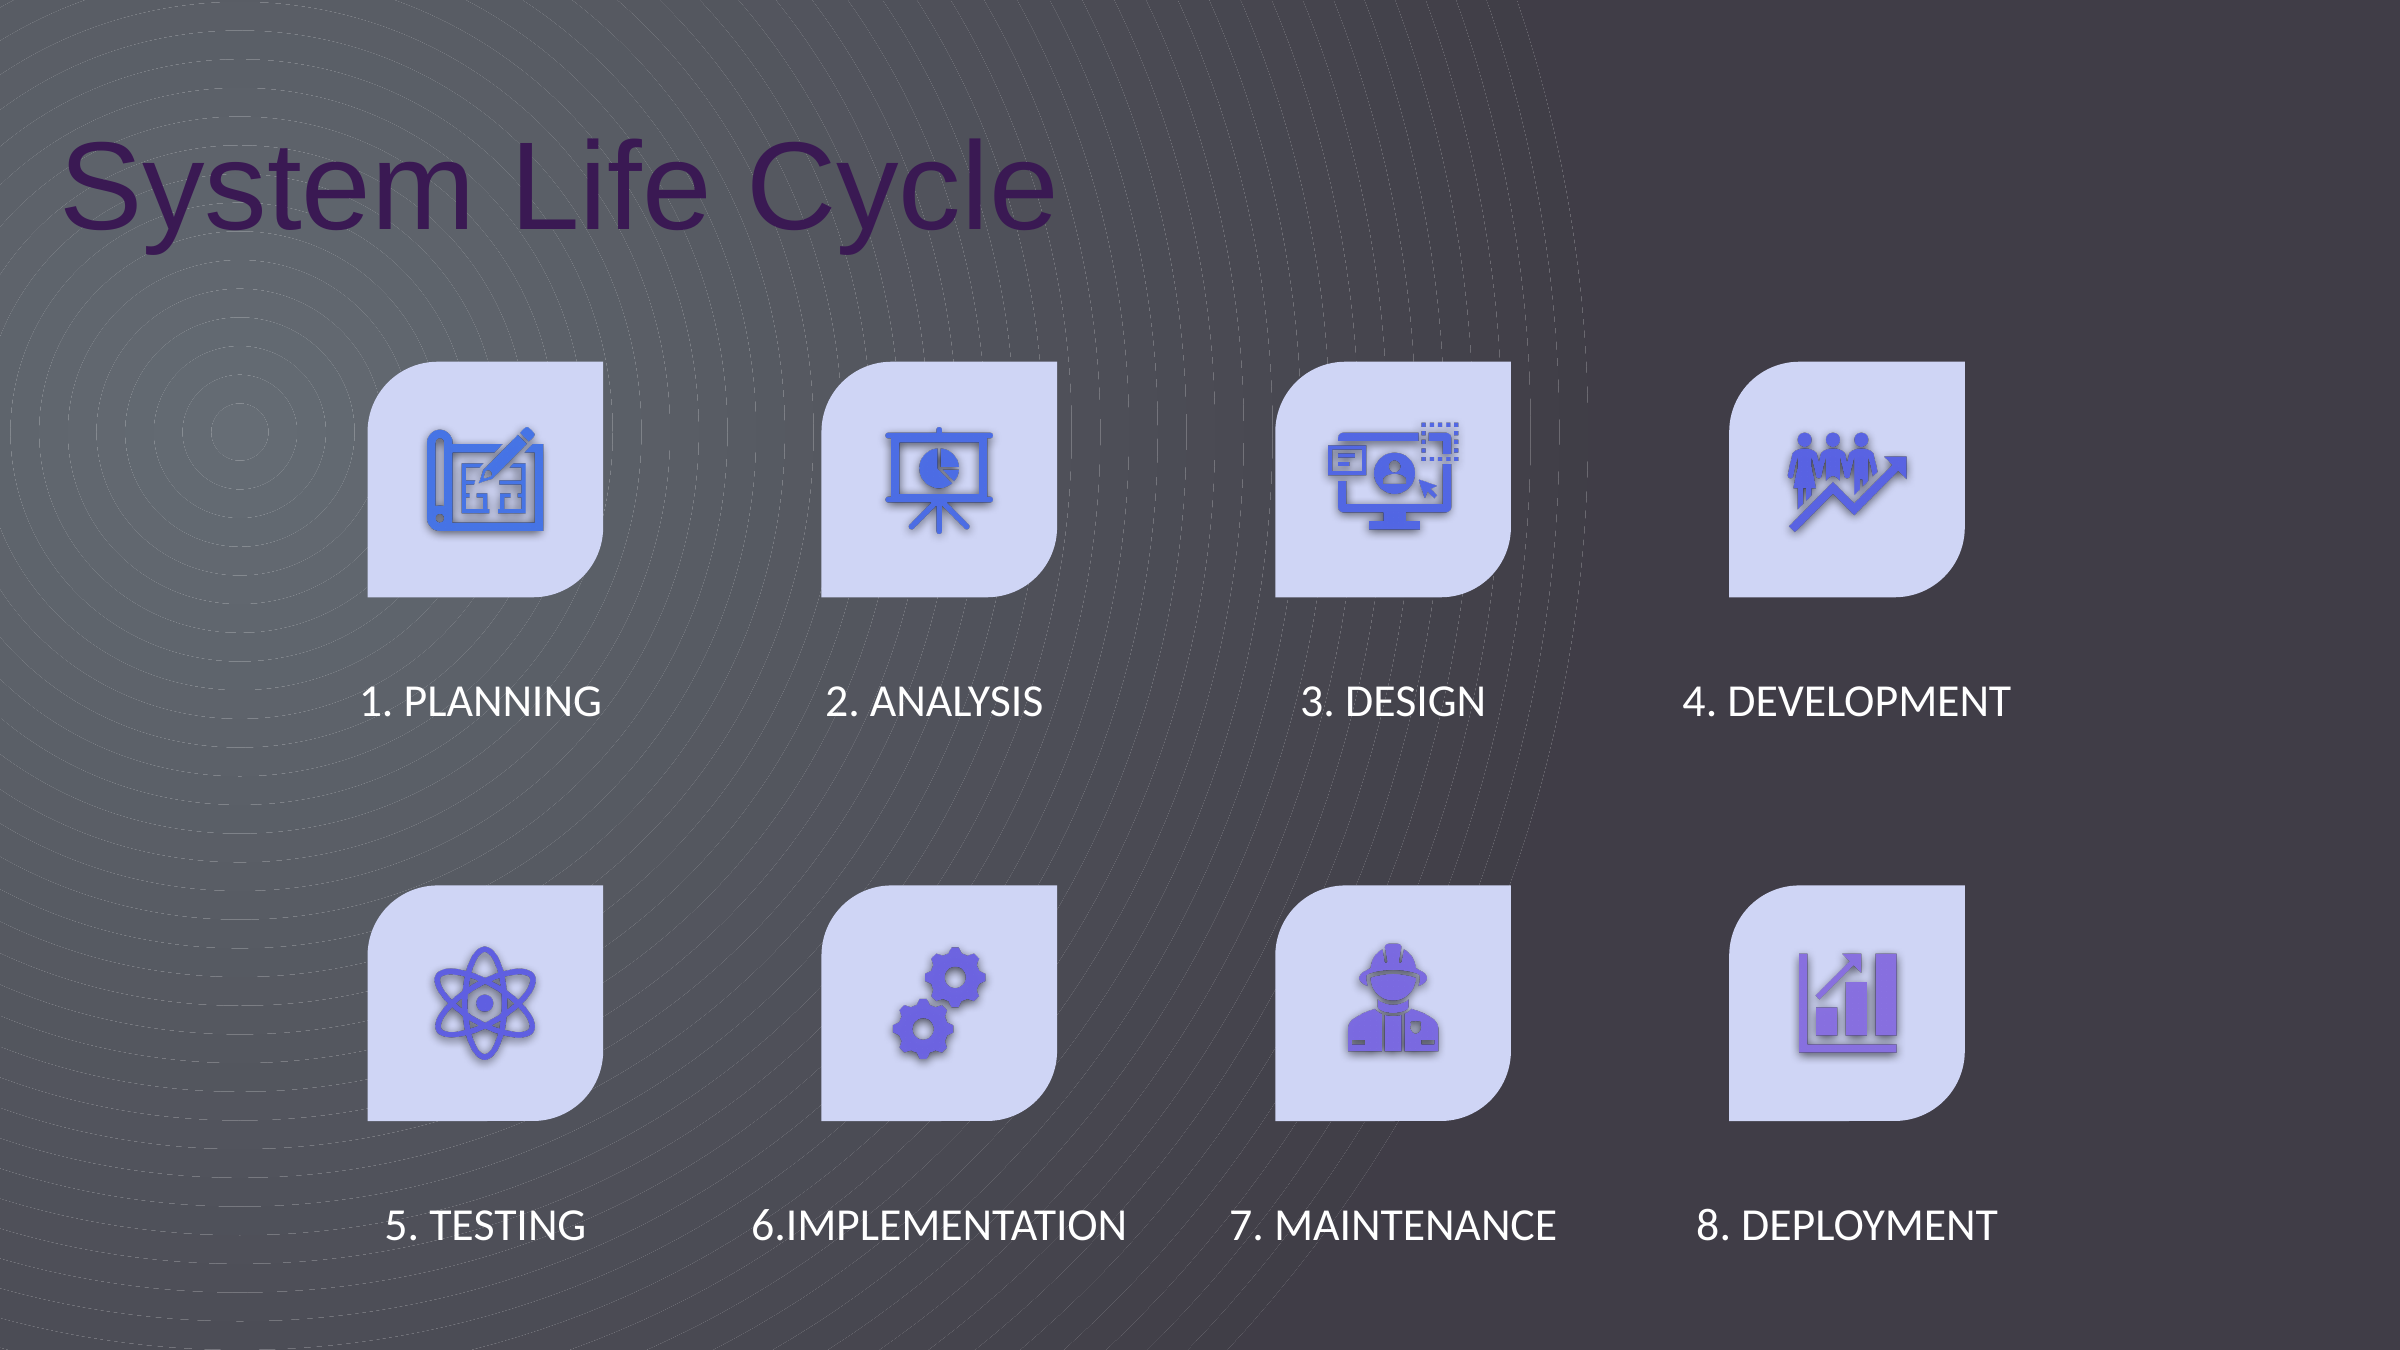

System Life Cycle
1. Planning
2. Analysis
3. Design
4. Development
5. Testing
6.Implementation
7. Maintenance
8. Deployment